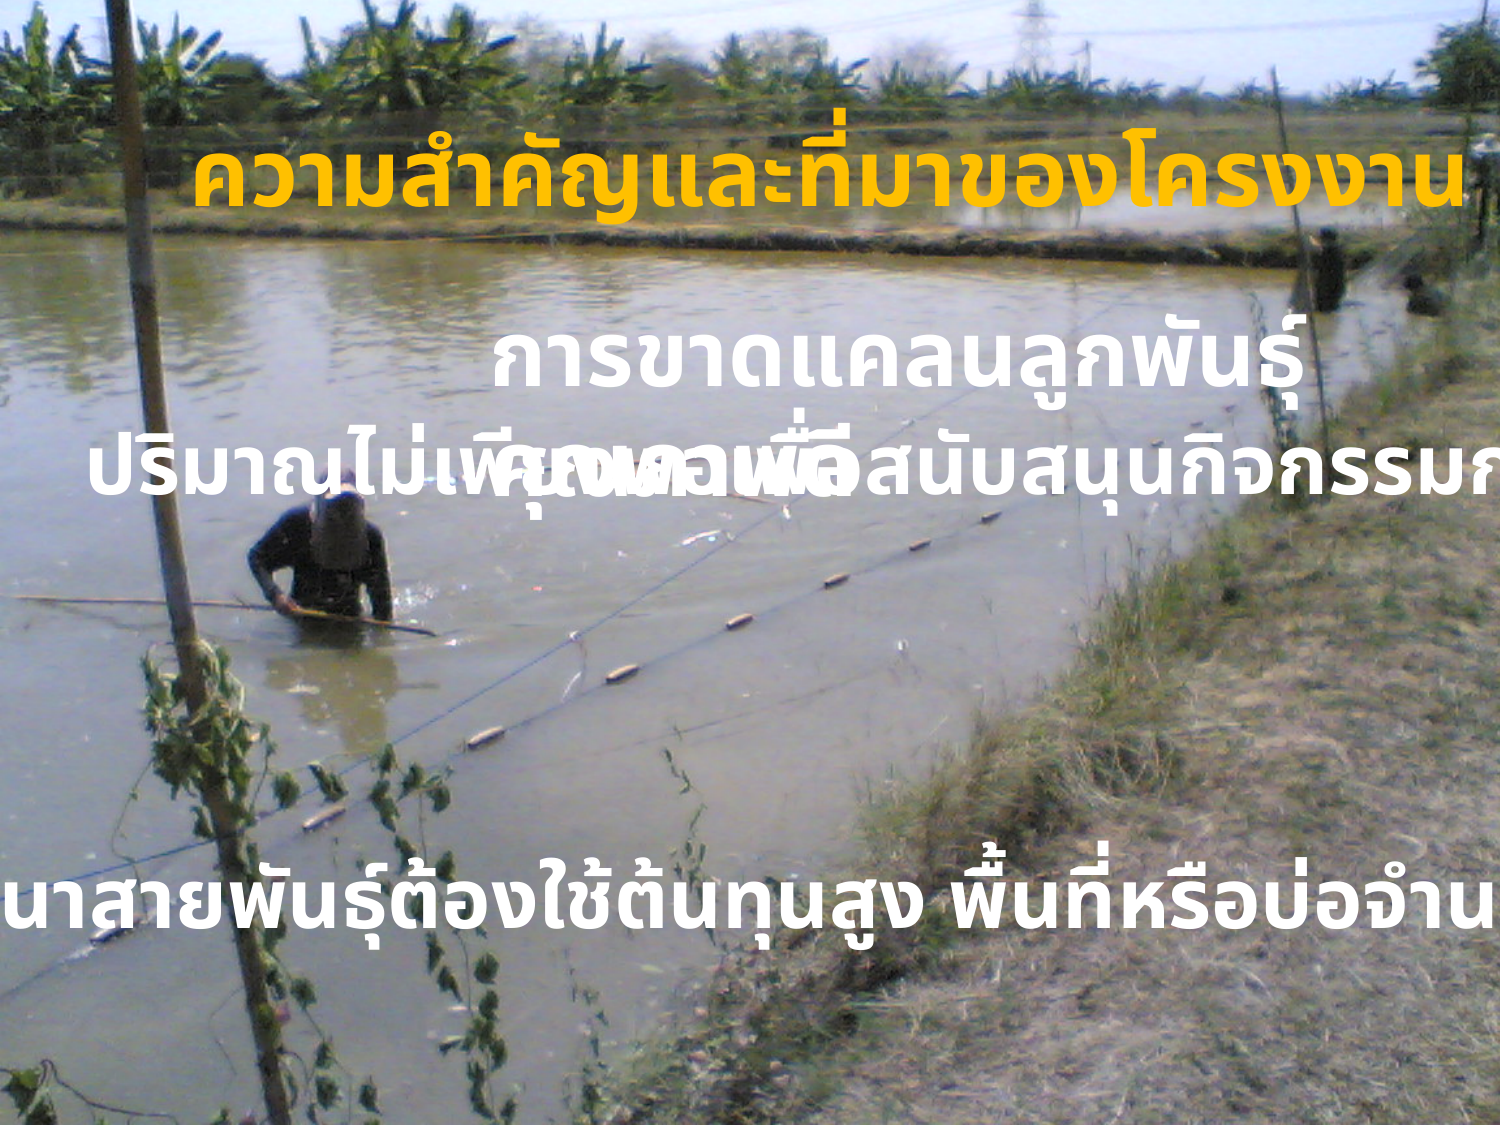

# ความสำคัญและที่มาของโครงงาน
การขาดแคลนลูกพันธุ์คุณภาพดี
ปริมาณไม่เพียงพอเพื่อสนับสนุนกิจกรรมการเลี้ยง
การพัฒนาสายพันธุ์ต้องใช้ต้นทุนสูง พื้นที่หรือบ่อจำนวนมาก